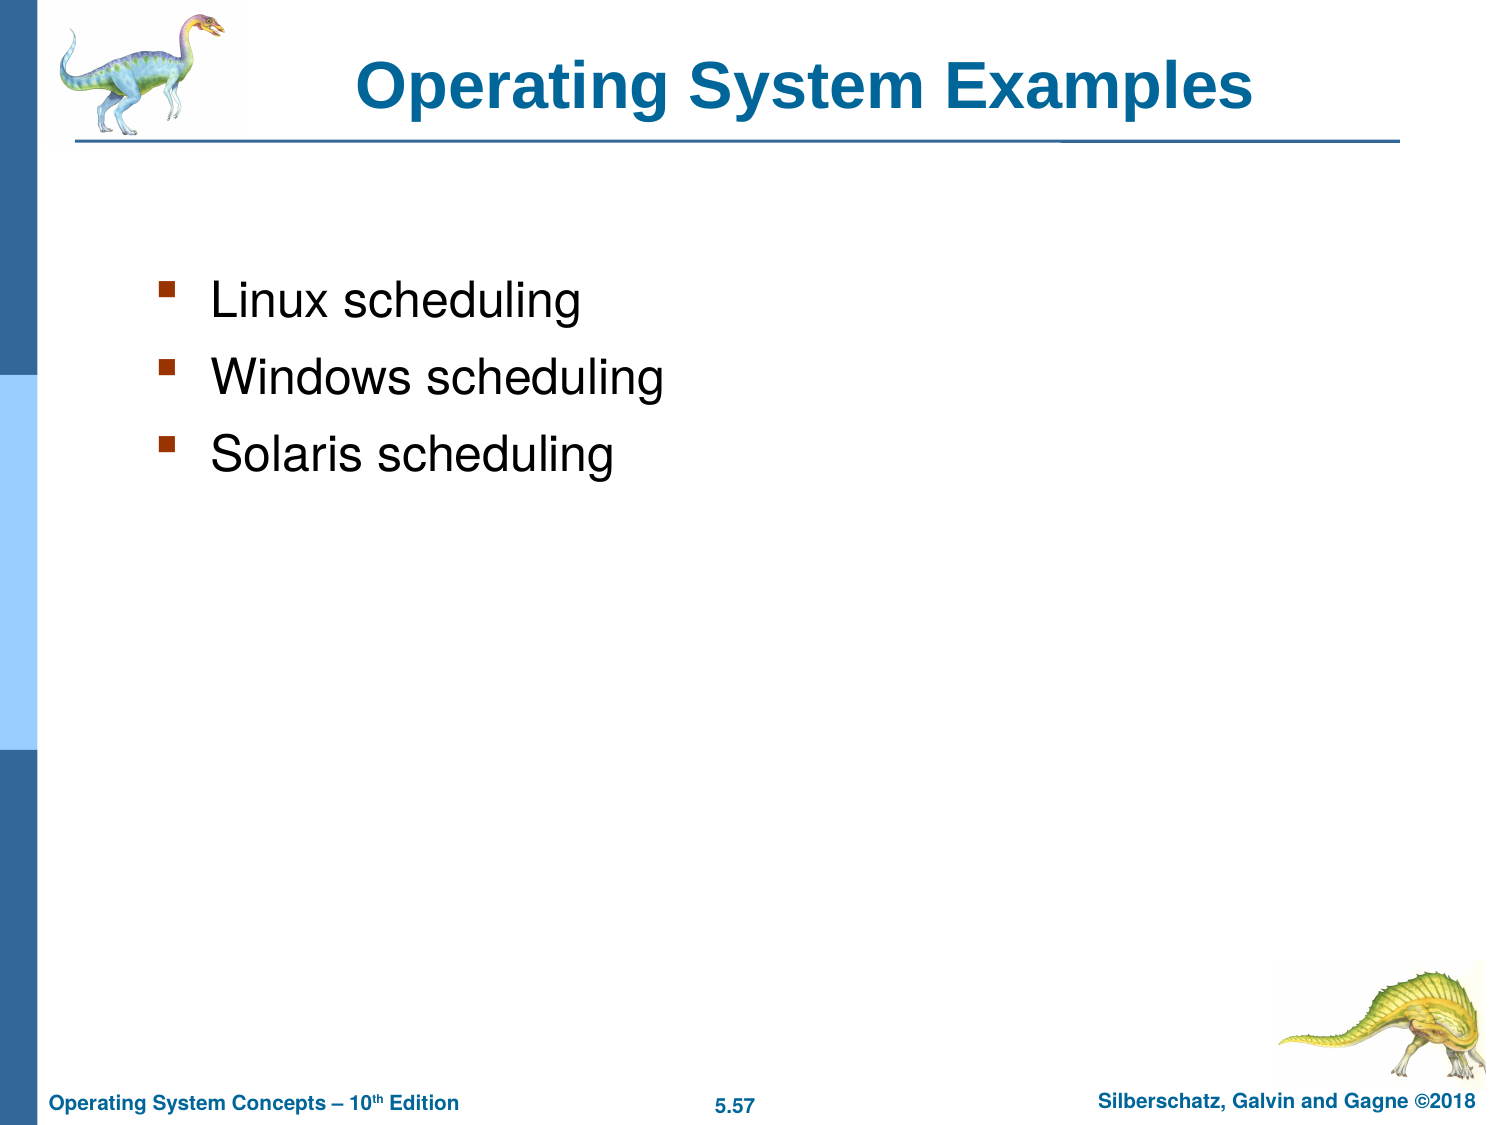

# Operating System Examples

Linux scheduling
Windows scheduling
Solaris scheduling